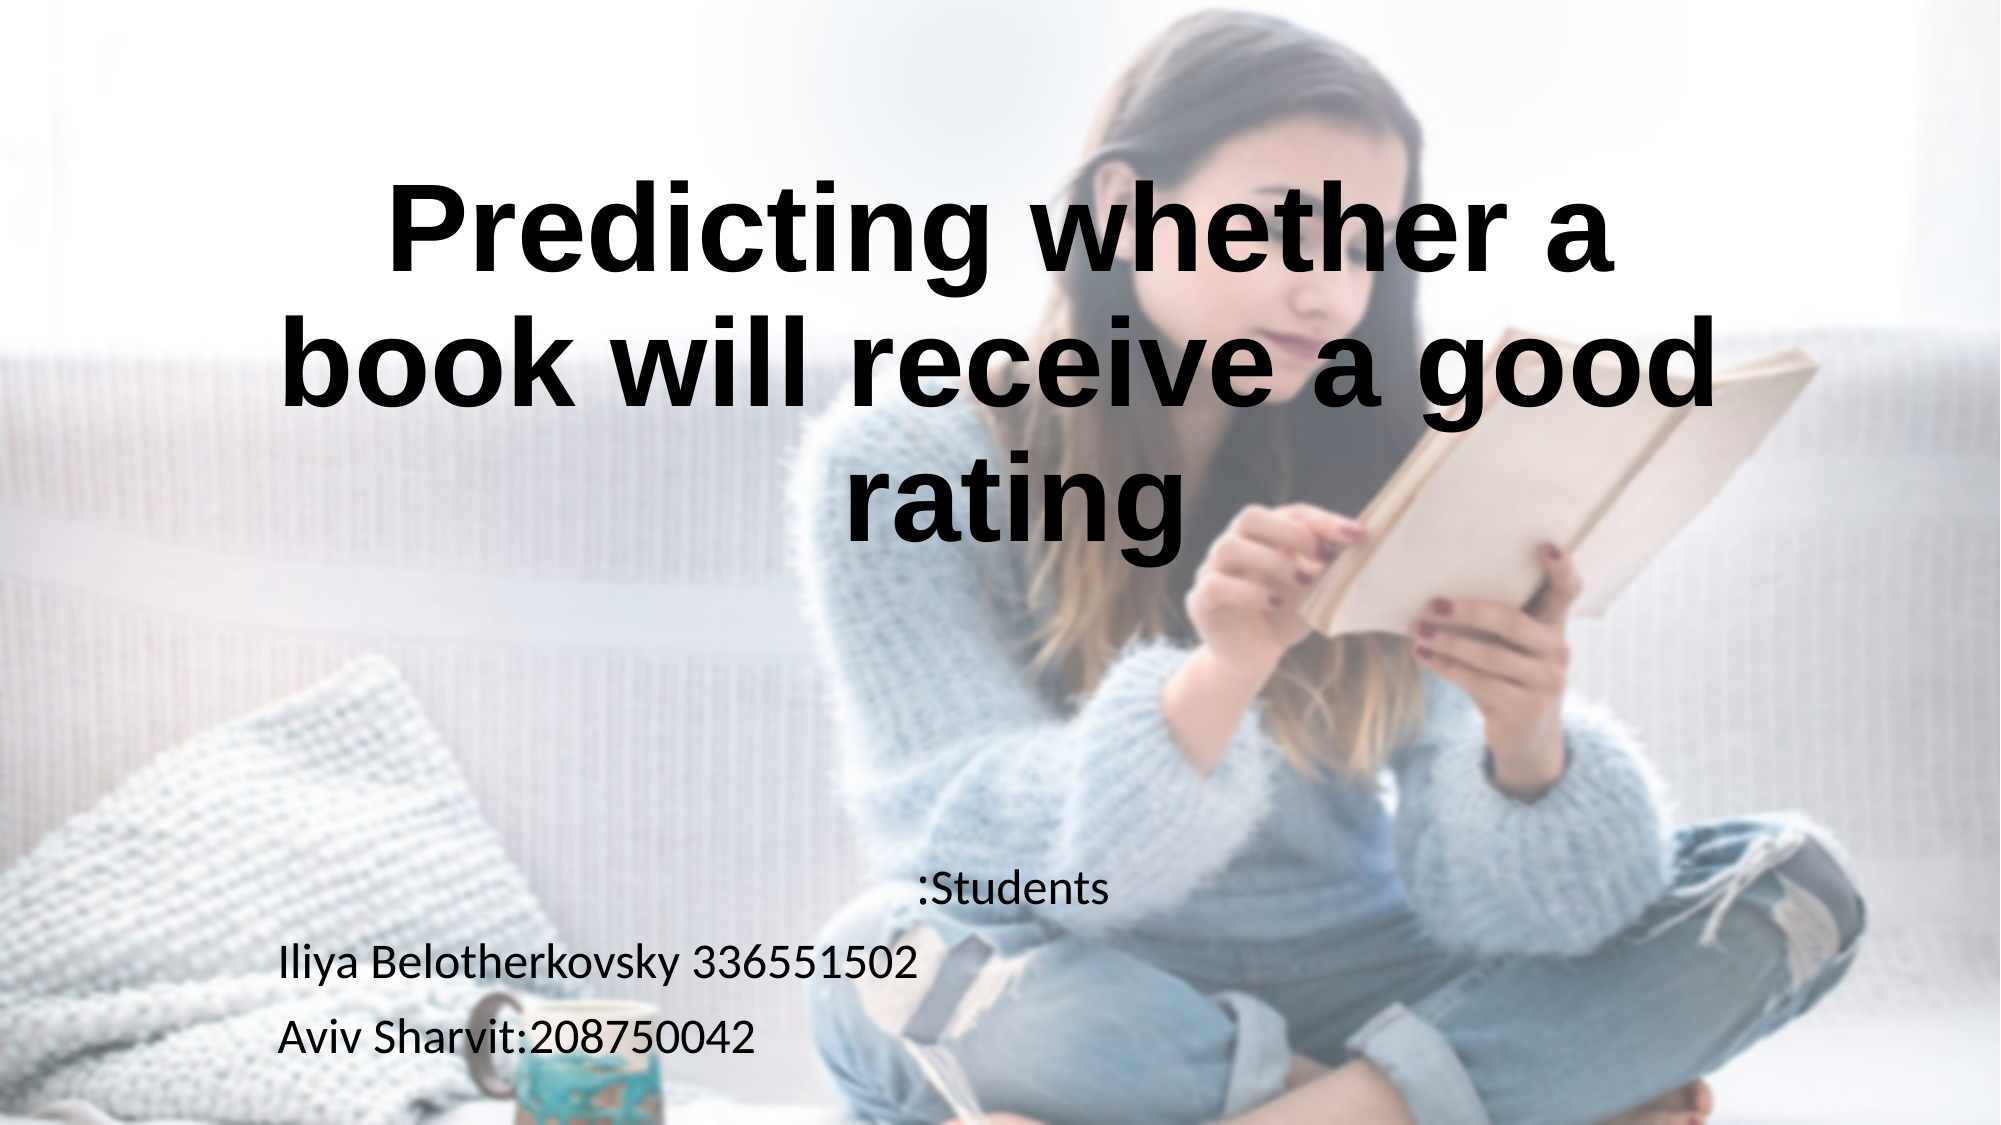

# Predicting whether a book will receive a good rating
Students:
Iliya Belotherkovsky 336551502
Aviv Sharvit:208750042